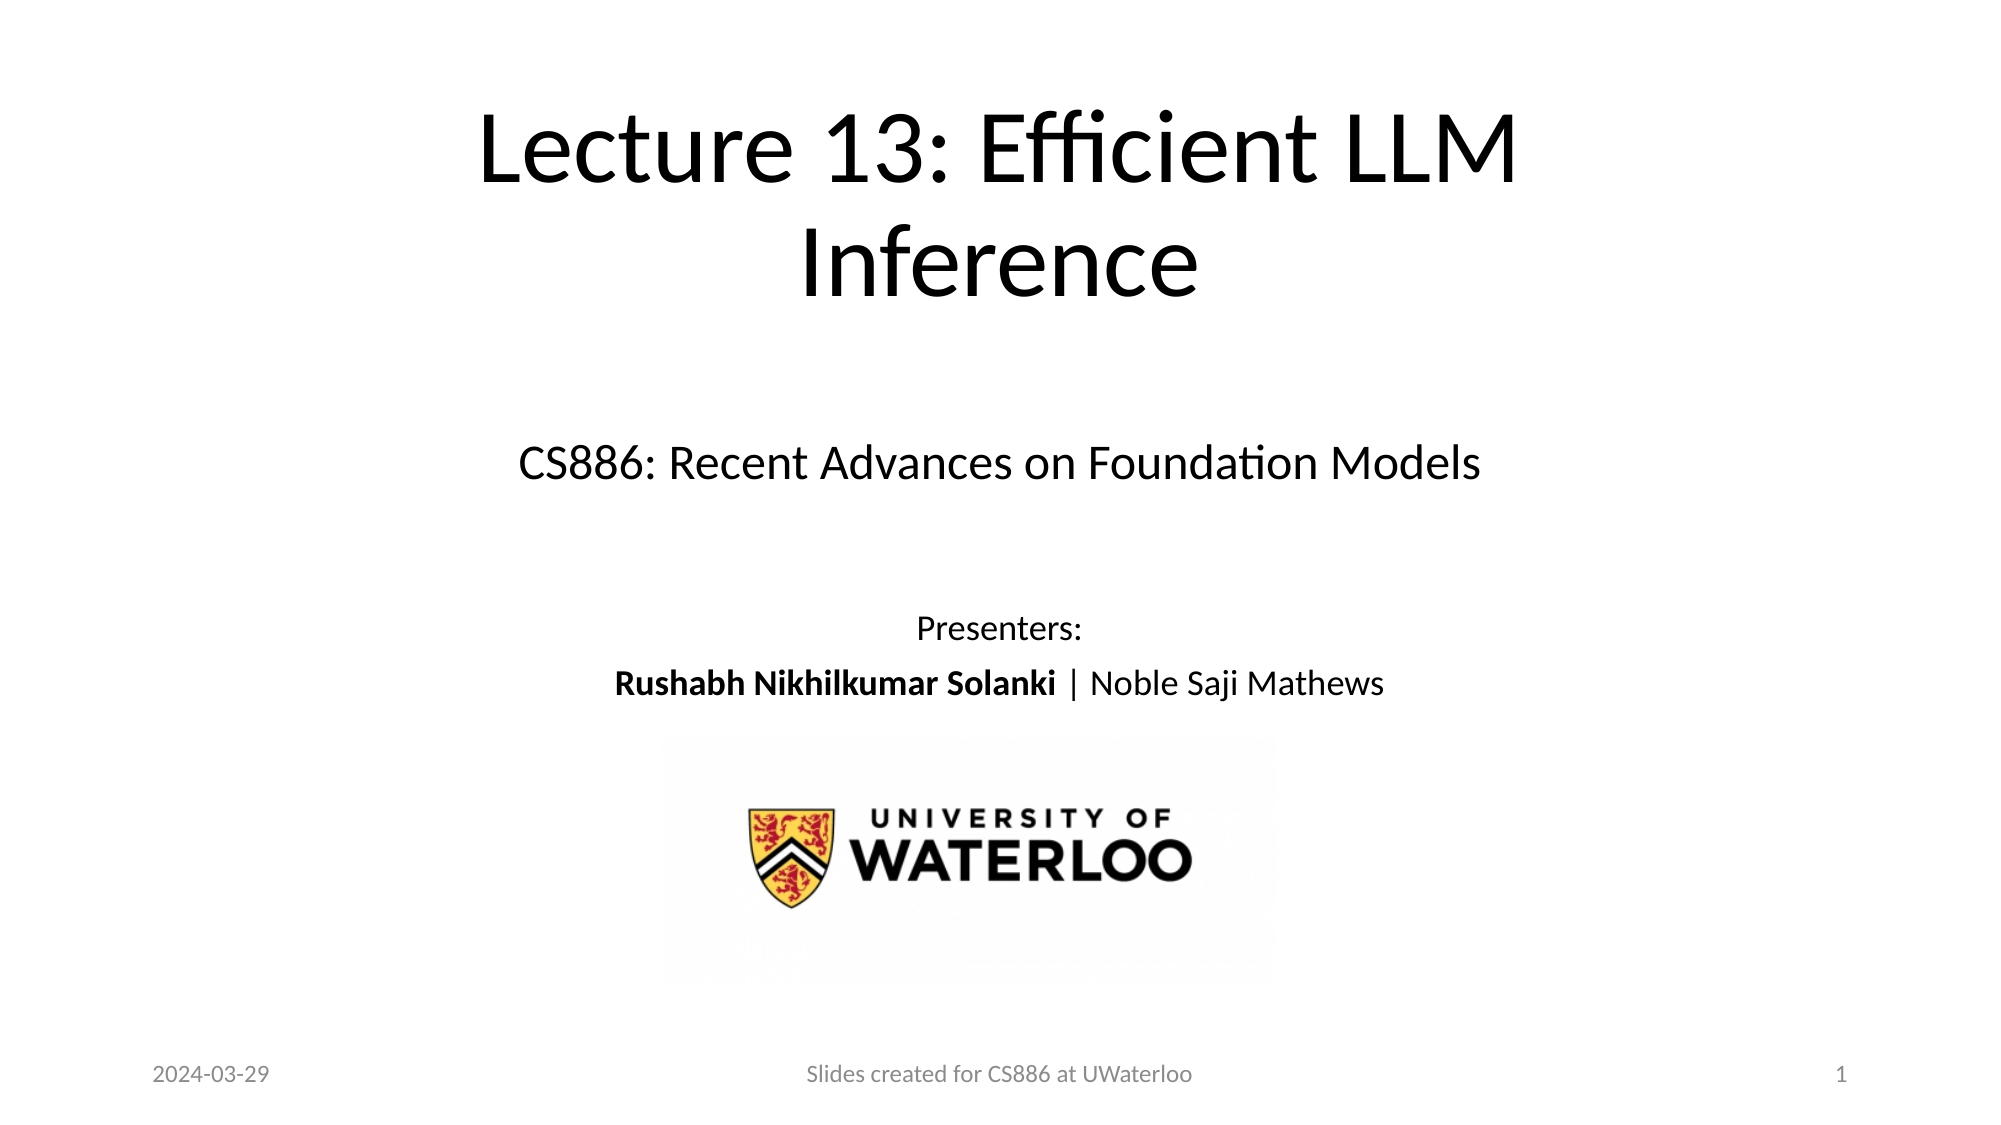

# Lecture 13: Efficient LLM Inference
Presenters:
Rushabh Nikhilkumar Solanki | Noble Saji Mathews
2024-03-29
Slides created for CS886 at UWaterloo
1